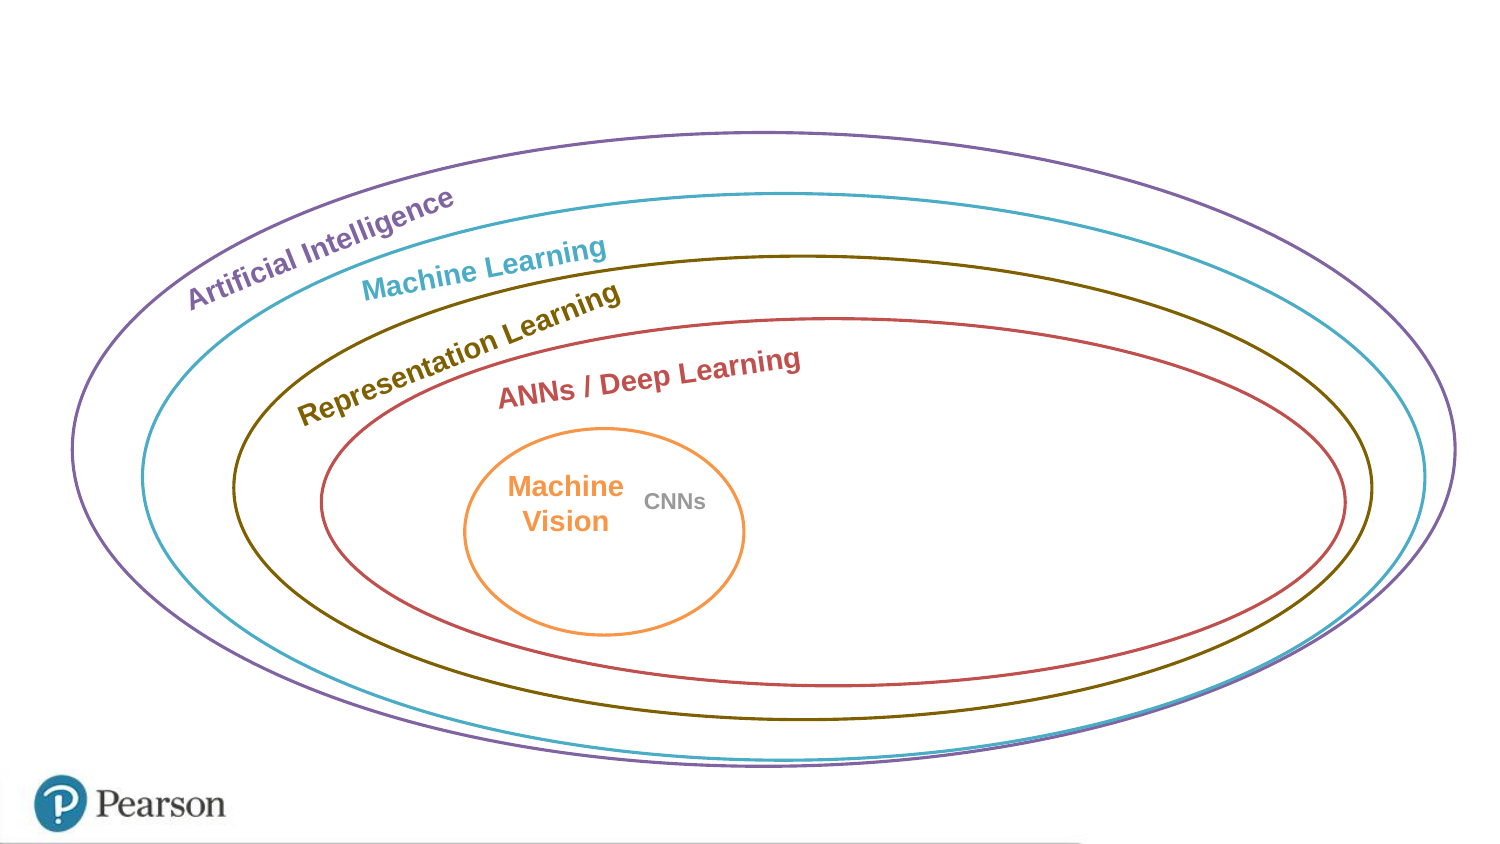

Artificial Intelligence
Machine Learning

Representation Learning
ANNs / Deep Learning

Machine
Vision
CNNs